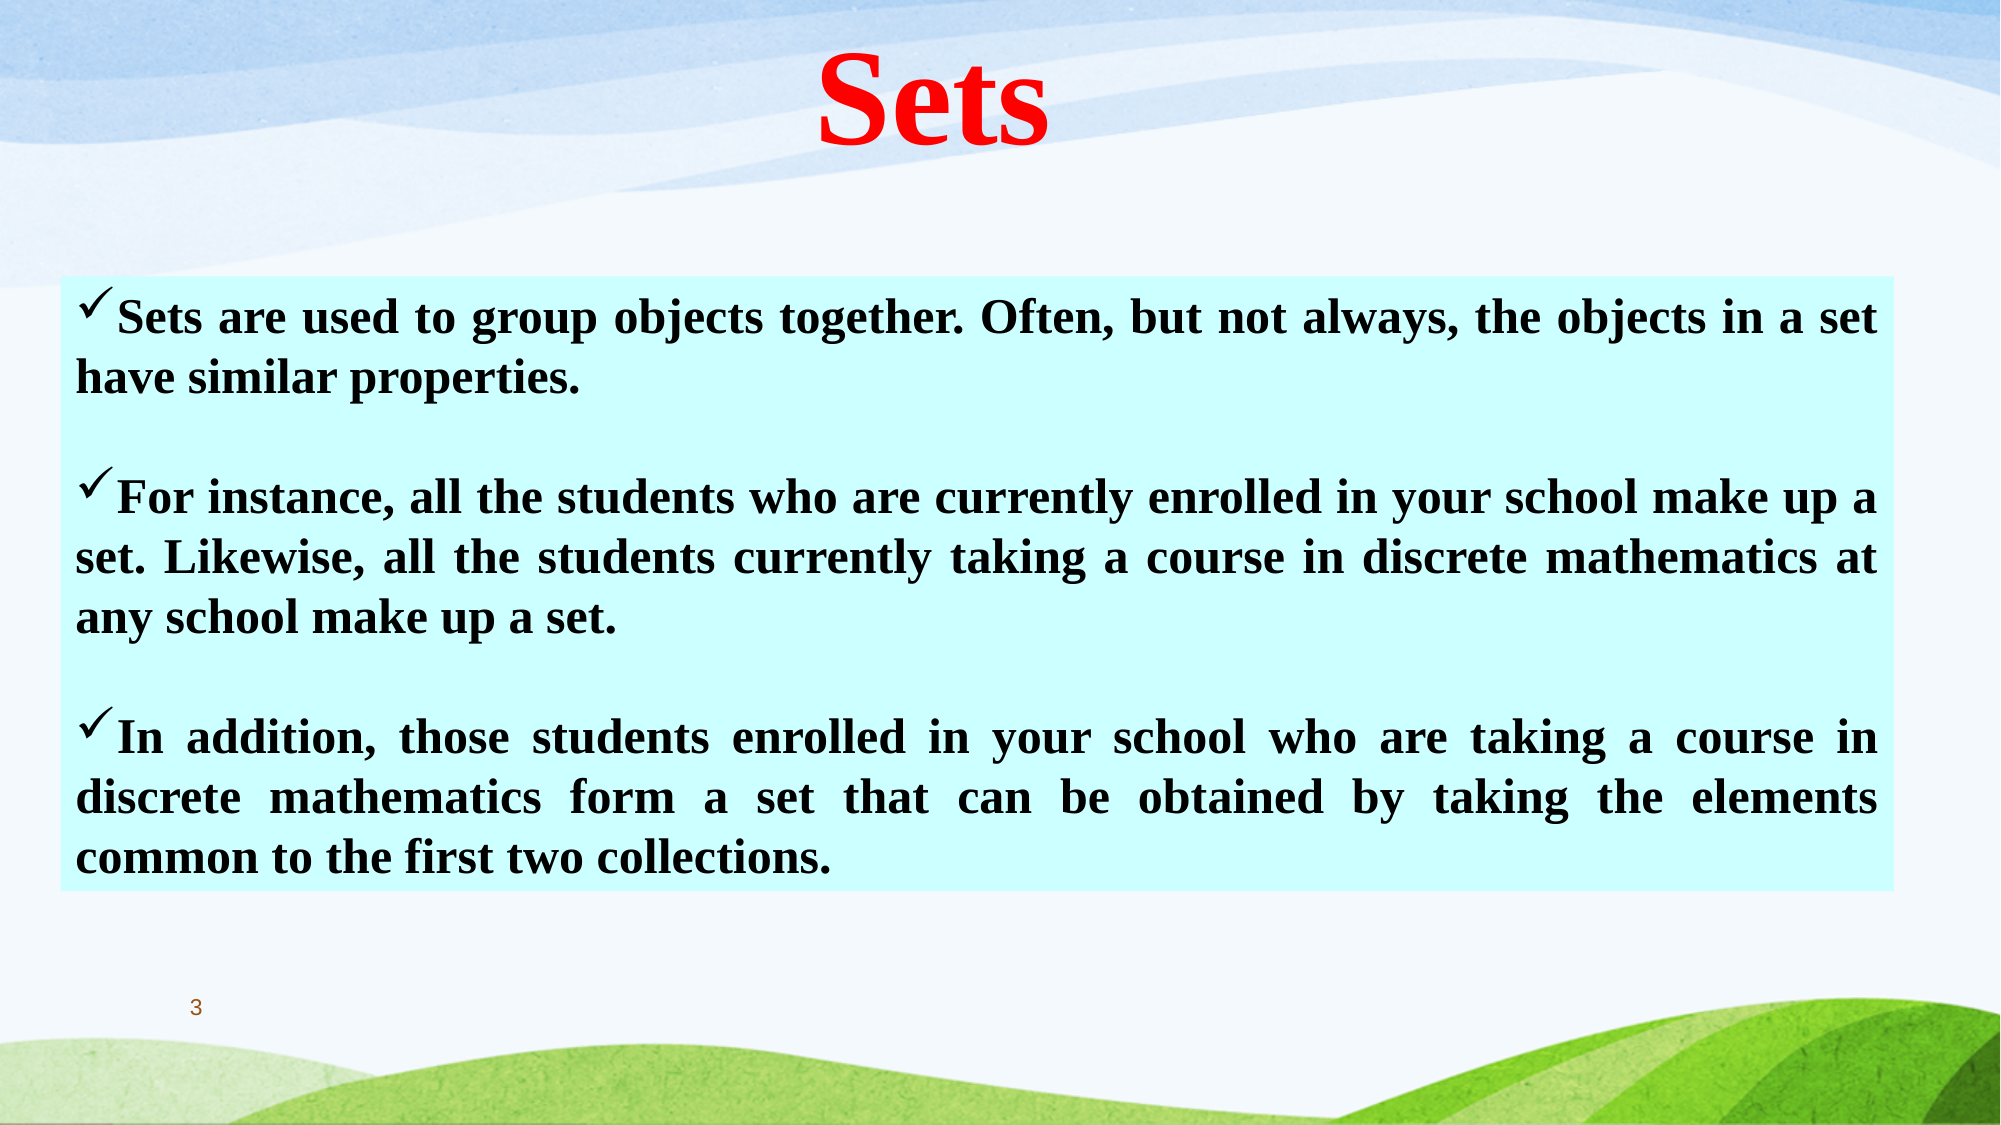

Sets
Sets are used to group objects together. Often, but not always, the objects in a set have similar properties.

For instance, all the students who are currently enrolled in your school make up a set. Likewise, all the students currently taking a course in discrete mathematics at any school make up a set.

In addition, those students enrolled in your school who are taking a course in discrete mathematics form a set that can be obtained by taking the elements common to the first two collections.
3